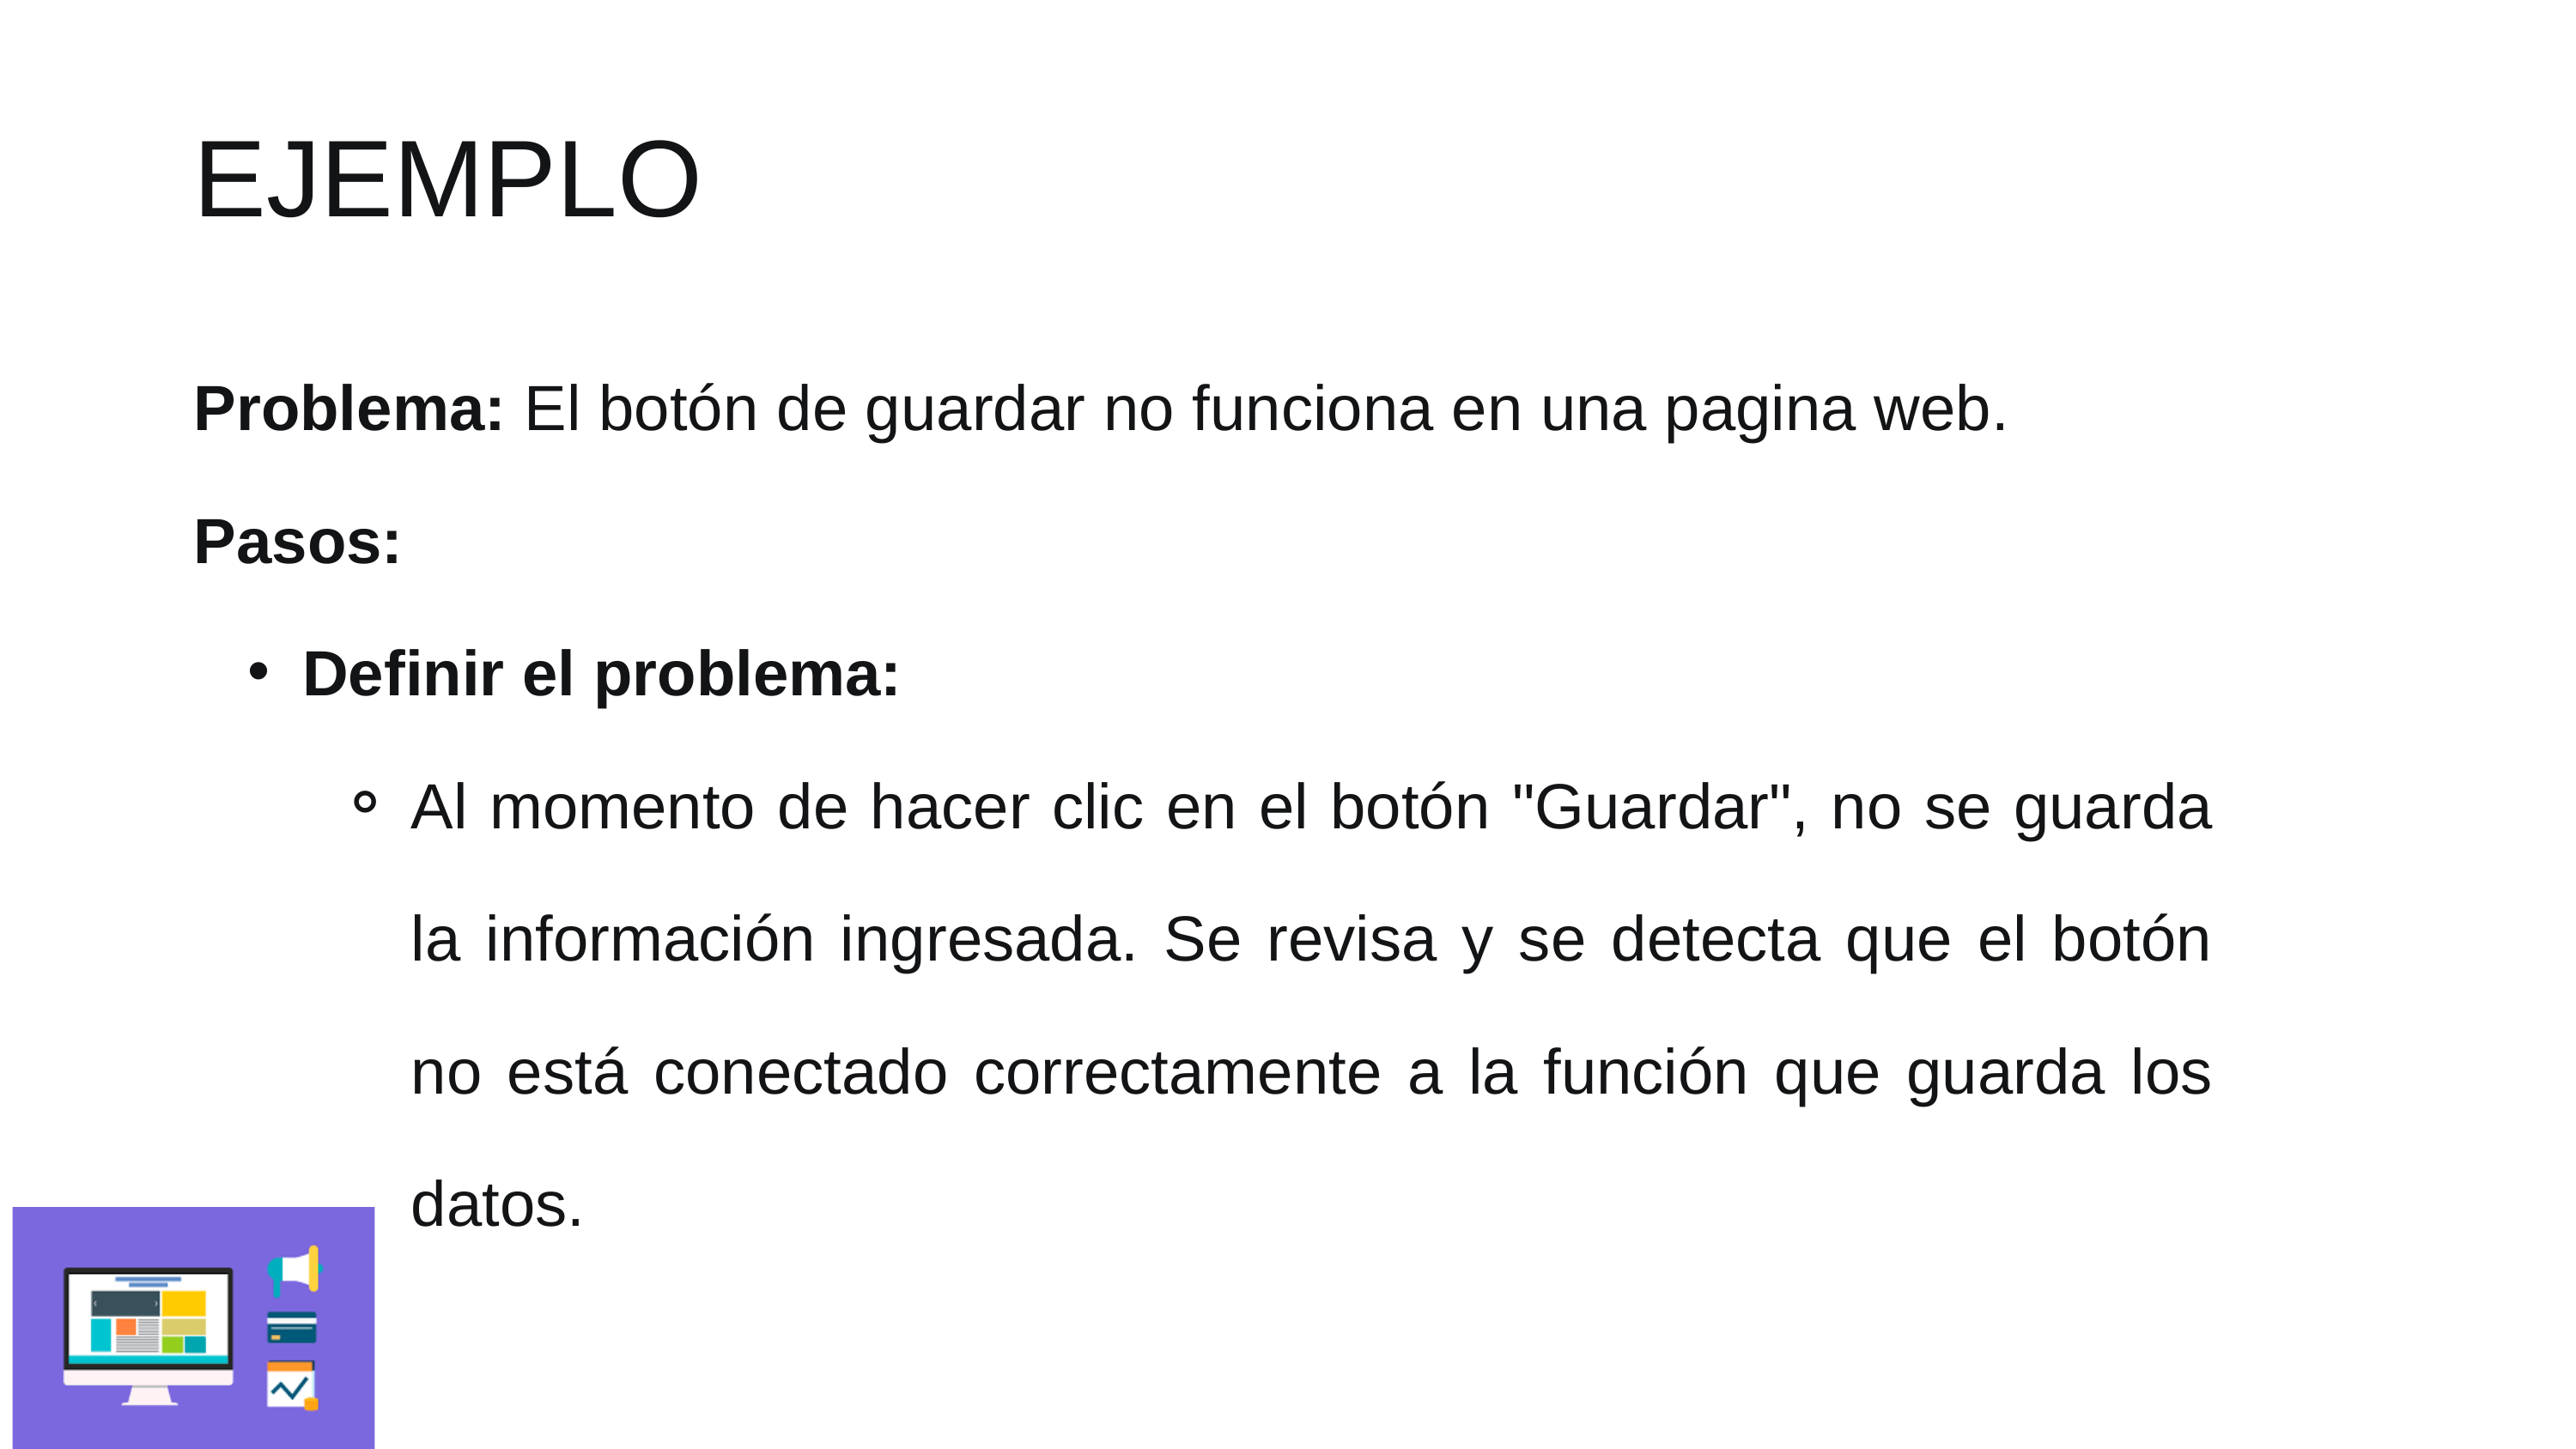

EJEMPLO
Problema: El botón de guardar no funciona en una pagina web.
Pasos:
Definir el problema:
Al momento de hacer clic en el botón "Guardar", no se guarda la información ingresada. Se revisa y se detecta que el botón no está conectado correctamente a la función que guarda los datos.